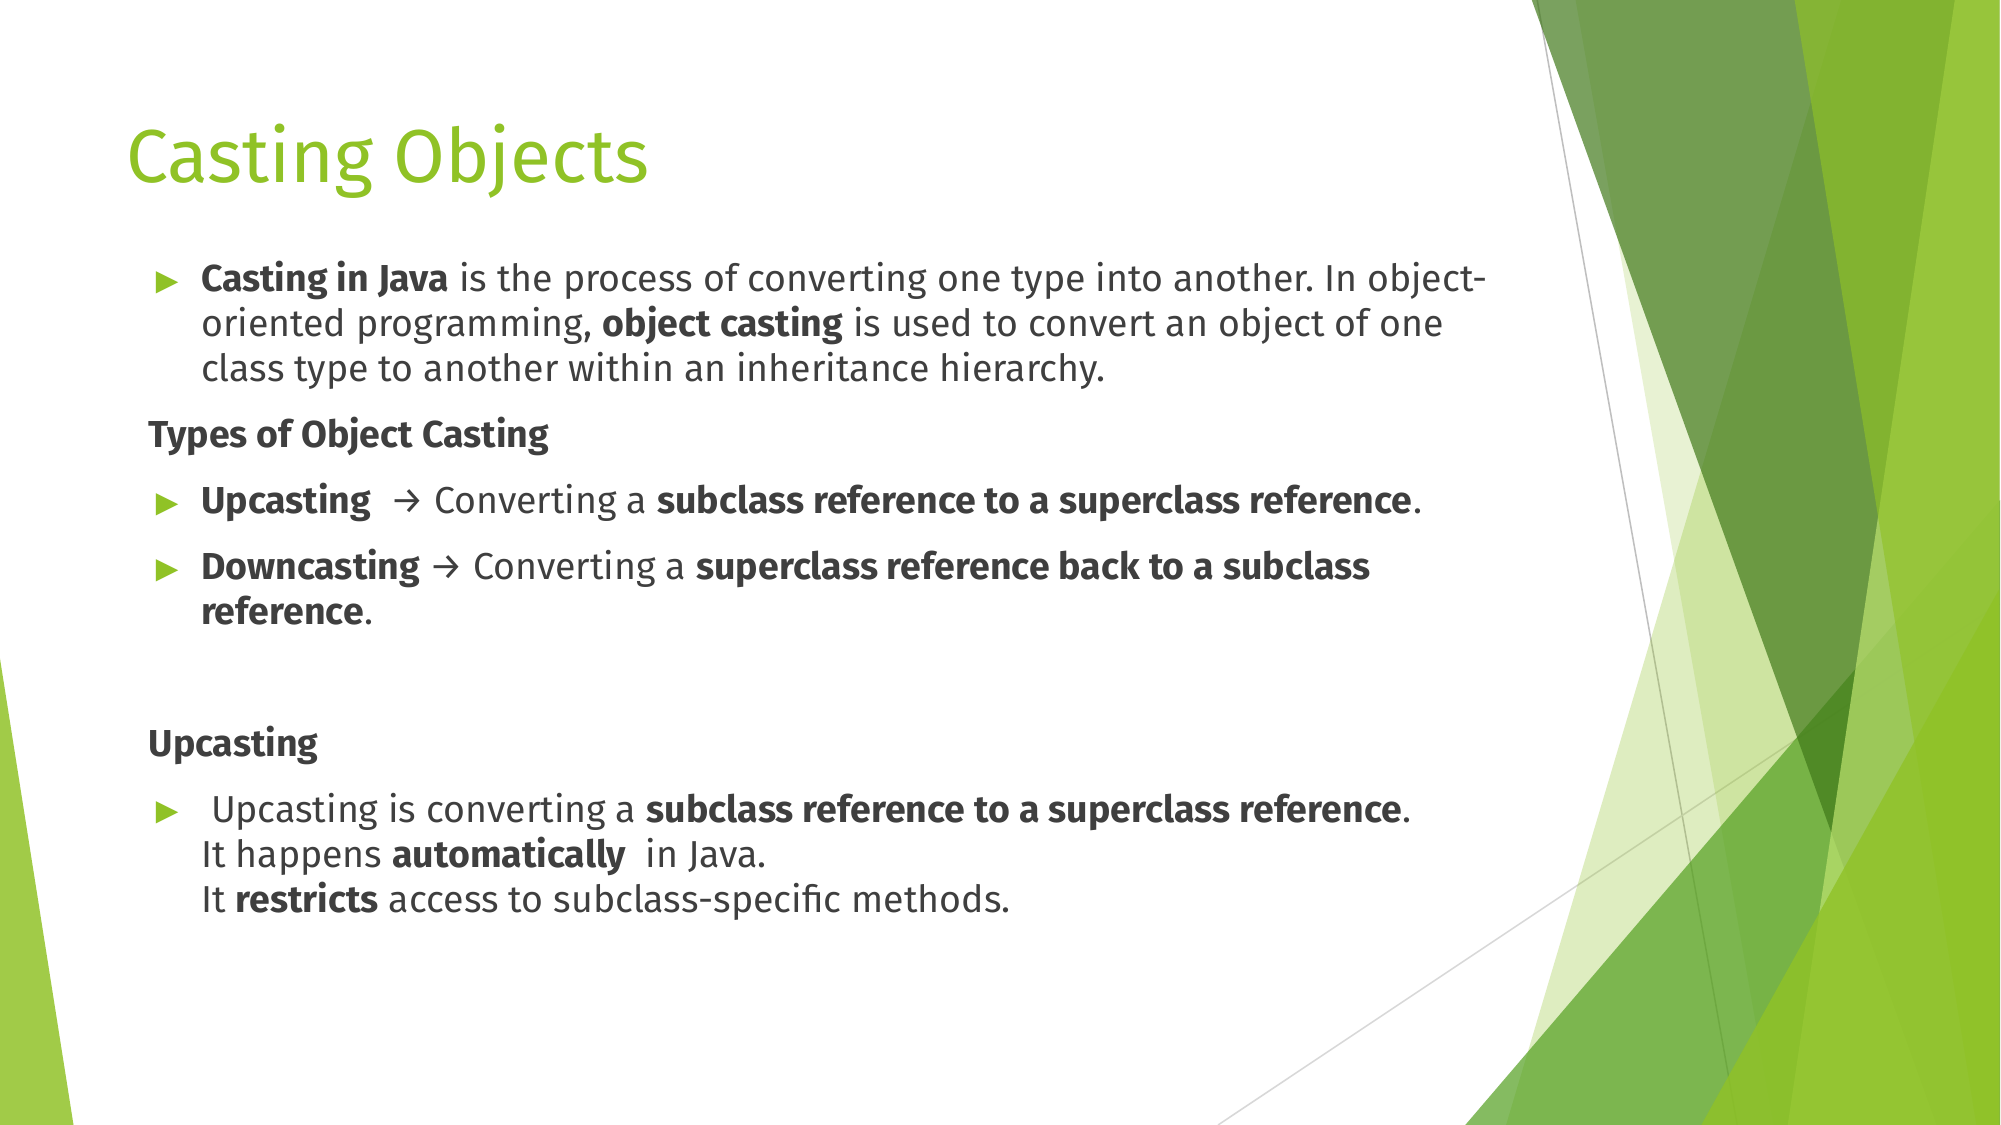

# Casting Objects
Casting in Java is the process of converting one type into another. In object-oriented programming, object casting is used to convert an object of one class type to another within an inheritance hierarchy.
Types of Object Casting
Upcasting  → Converting a subclass reference to a superclass reference.
Downcasting → Converting a superclass reference back to a subclass reference.

Upcasting
 Upcasting is converting a subclass reference to a superclass reference.
It happens automatically  in Java.
It restricts access to subclass-specific methods.